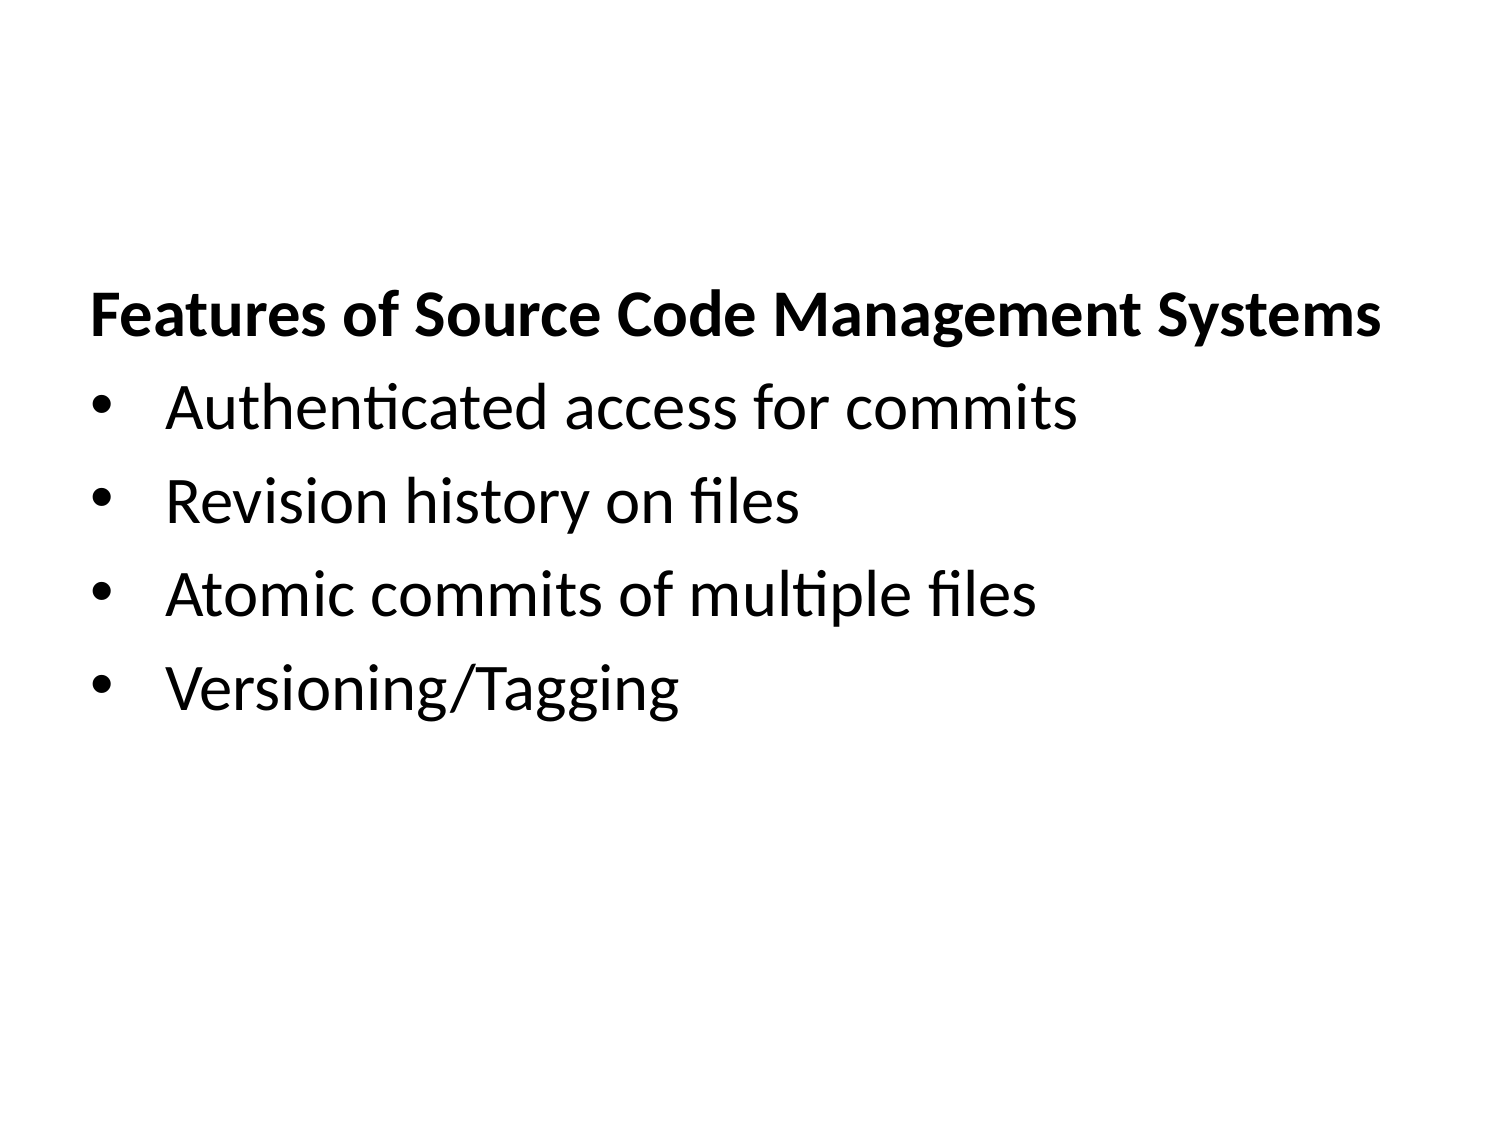

Features of Source Code Management Systems
Authenticated access for commits
Revision history on files
Atomic commits of multiple files
Versioning/Tagging